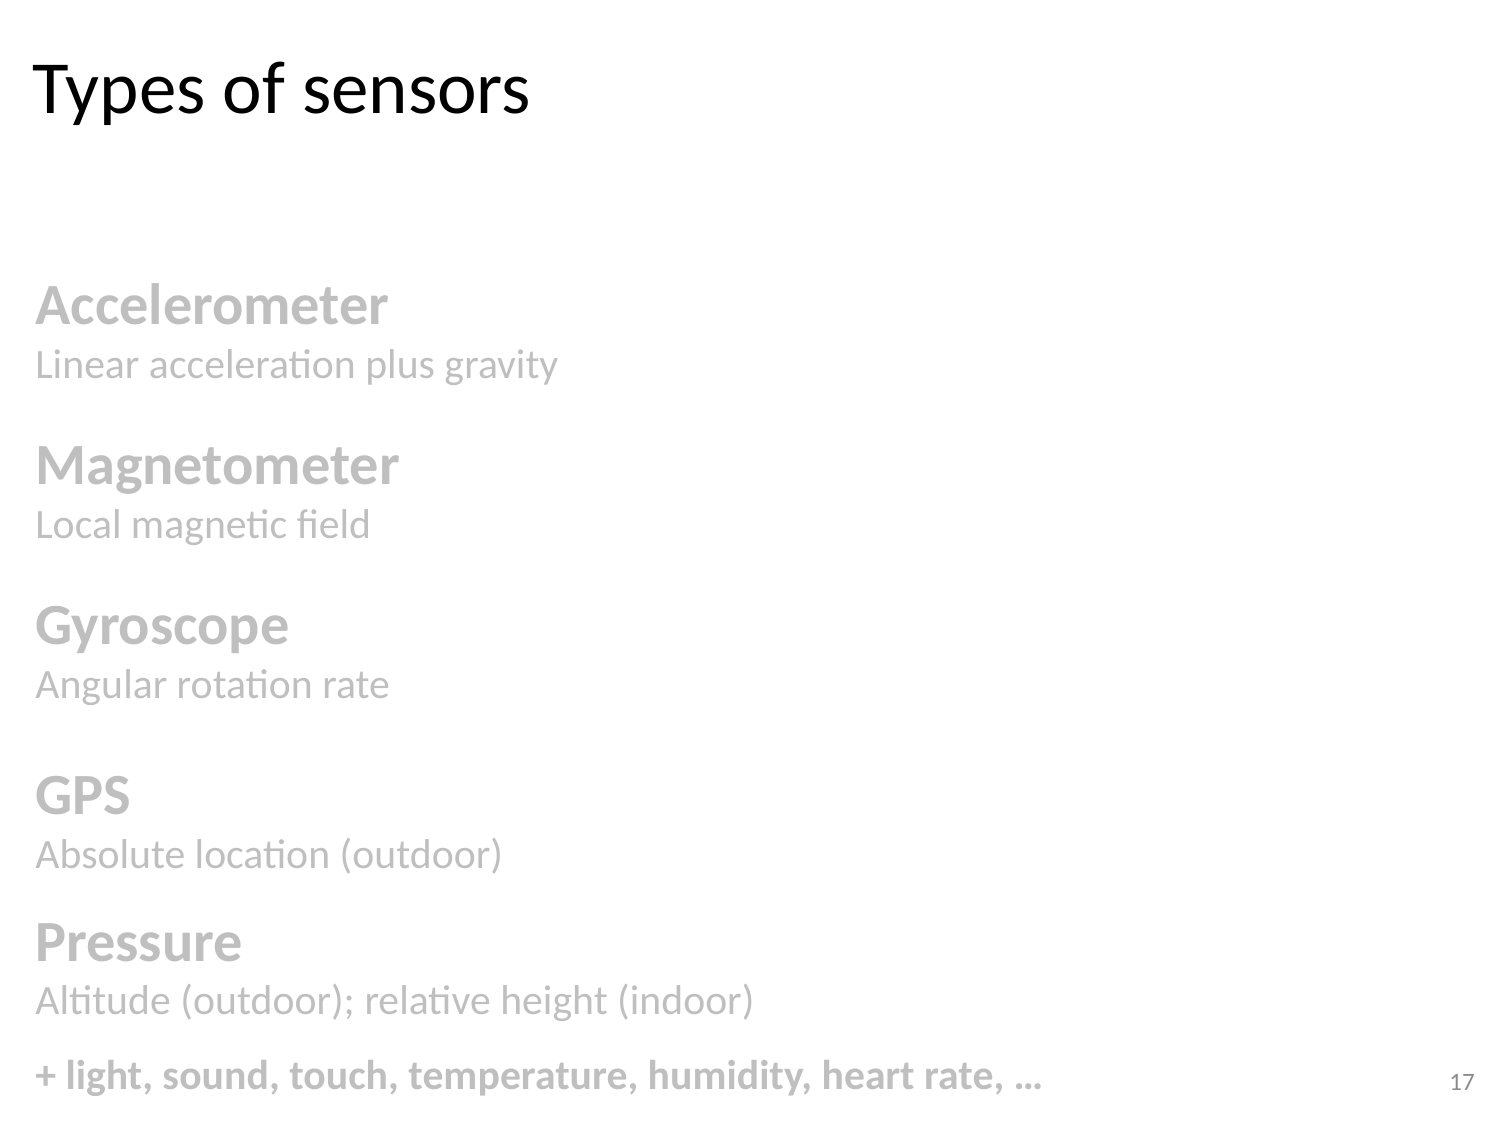

# Types of sensors
Accelerometer
Linear acceleration plus gravity

Magnetometer
Local magnetic field

Gyroscope
Angular rotation rate

GPS
Absolute location (outdoor)

Pressure
Altitude (outdoor); relative height (indoor)

+ light, sound, touch, temperature, humidity, heart rate, …

17